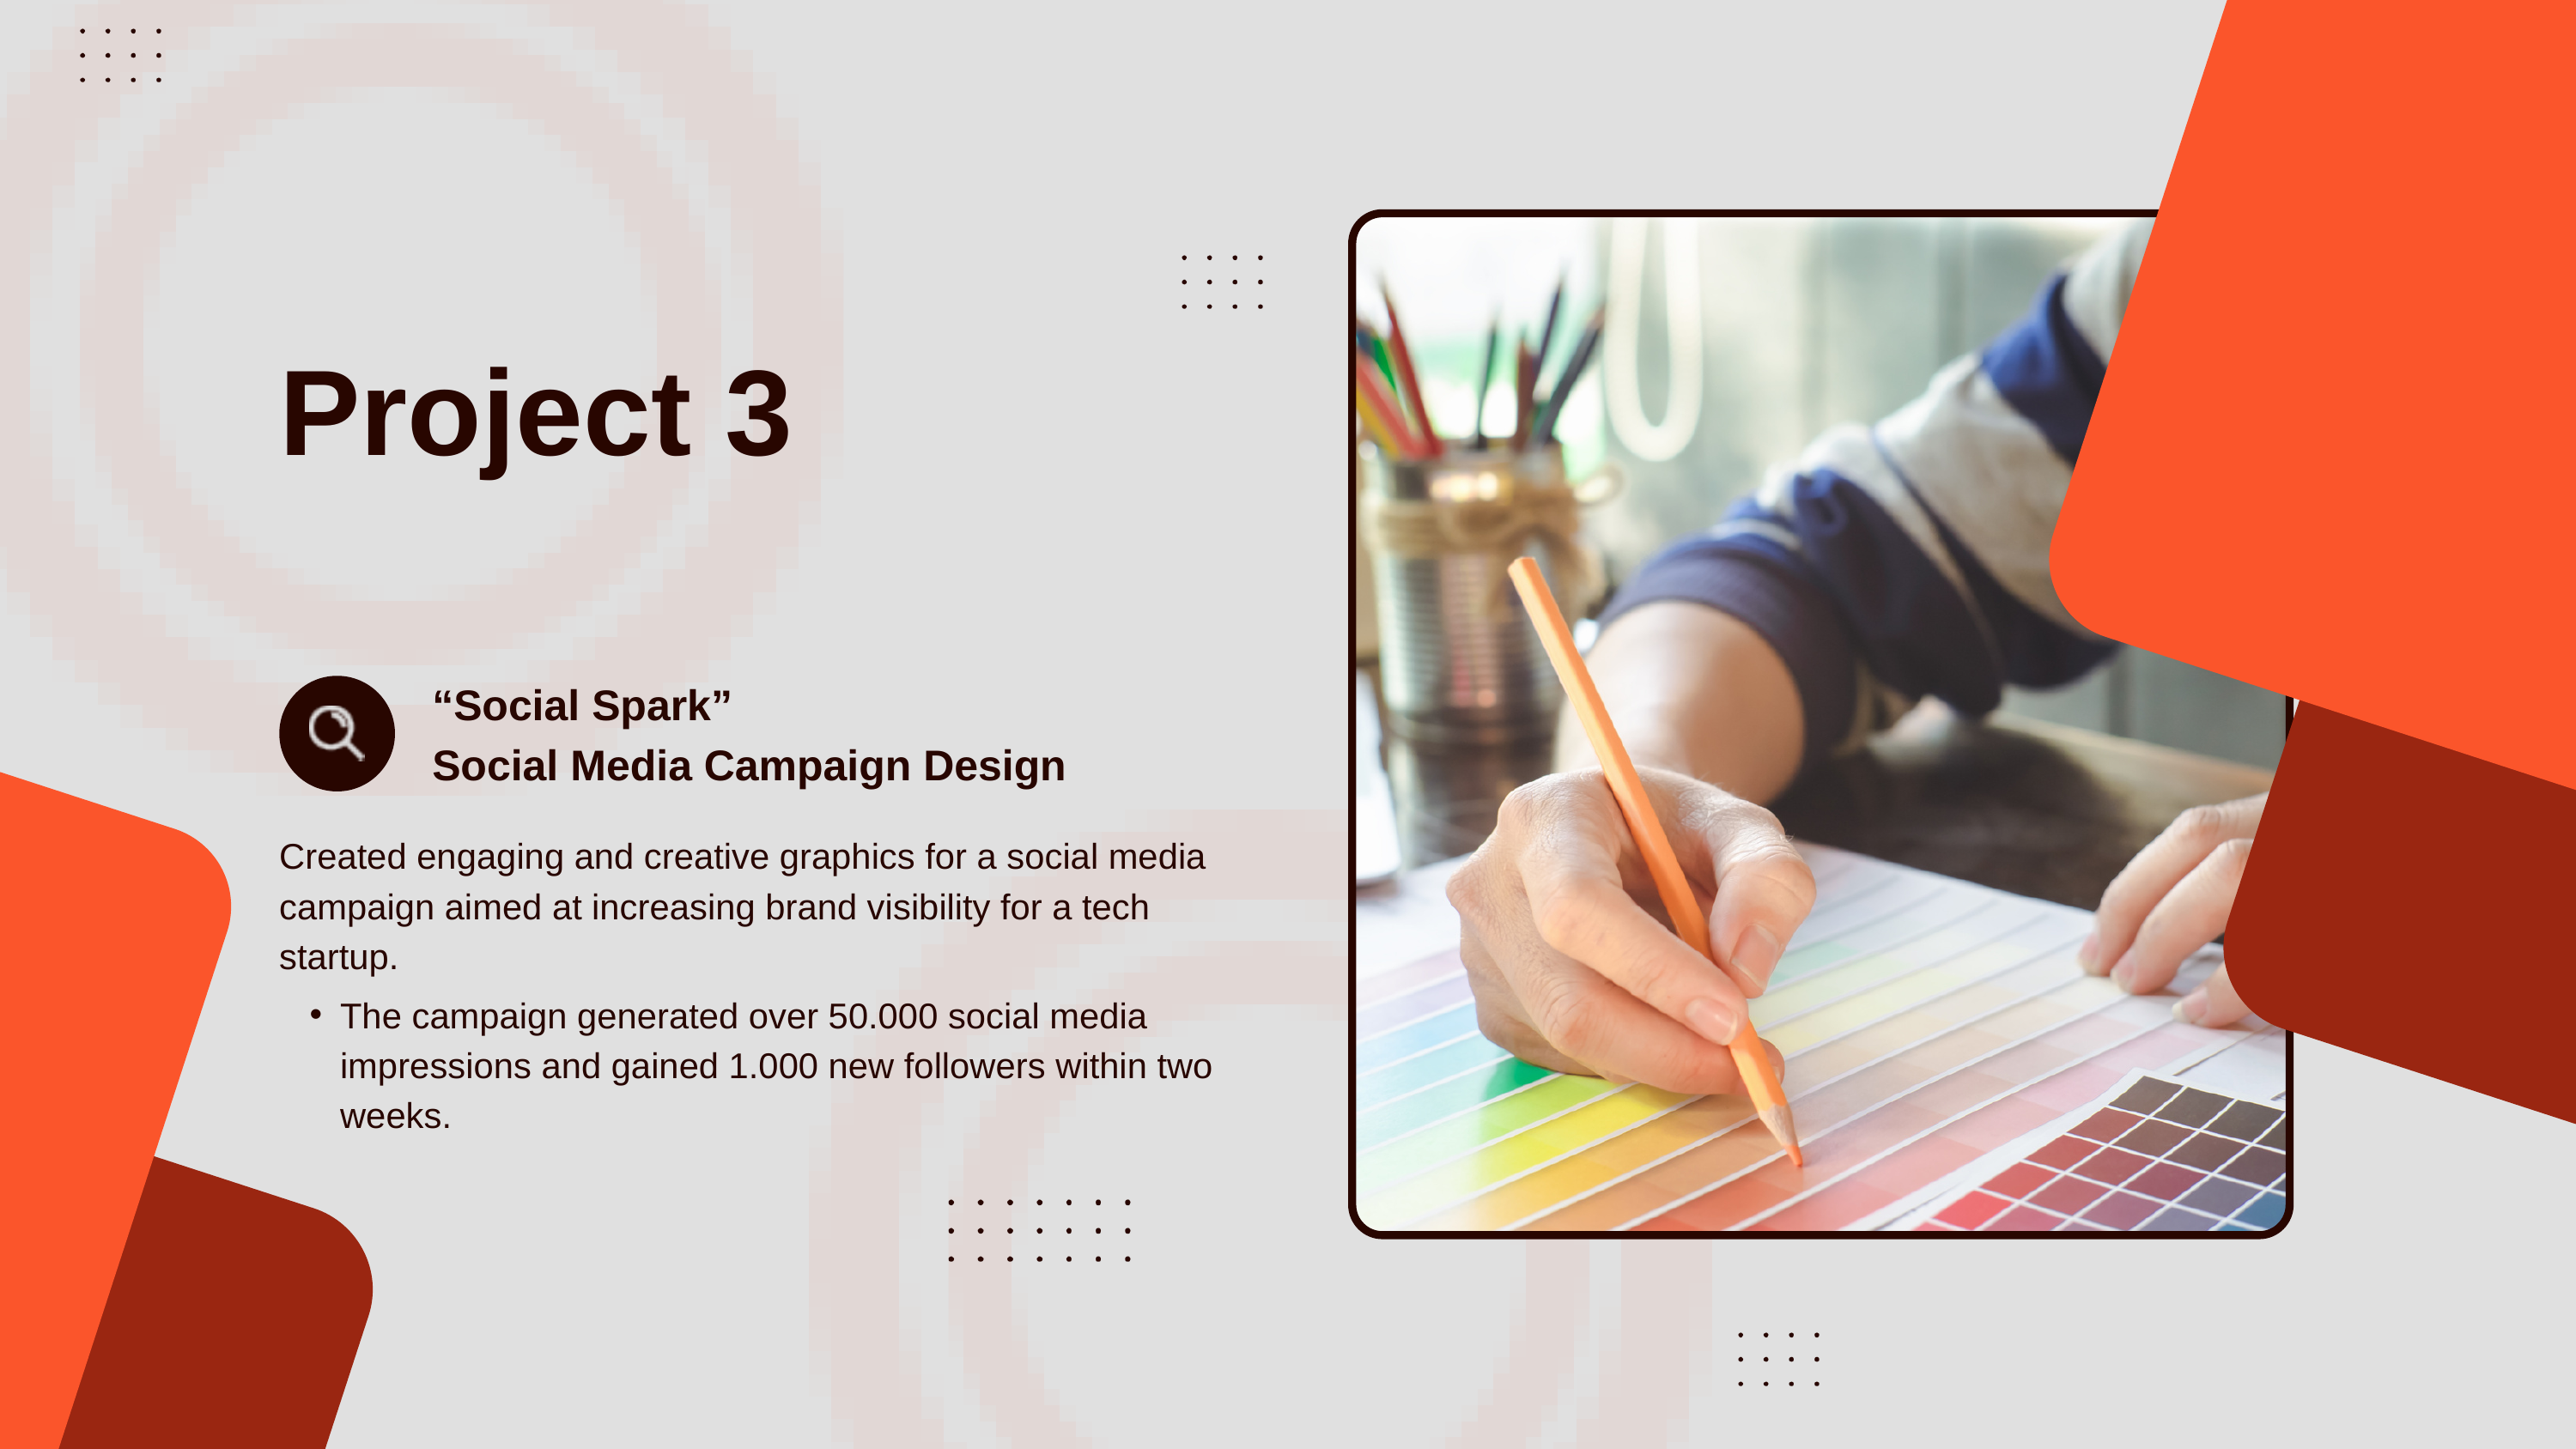

Project 3
“Social Spark”
Social Media Campaign Design

Created engaging and creative graphics for a social media campaign aimed at increasing brand visibility for a tech startup.

The campaign generated over 50.000 social media impressions and gained 1.000 new followers within two weeks.